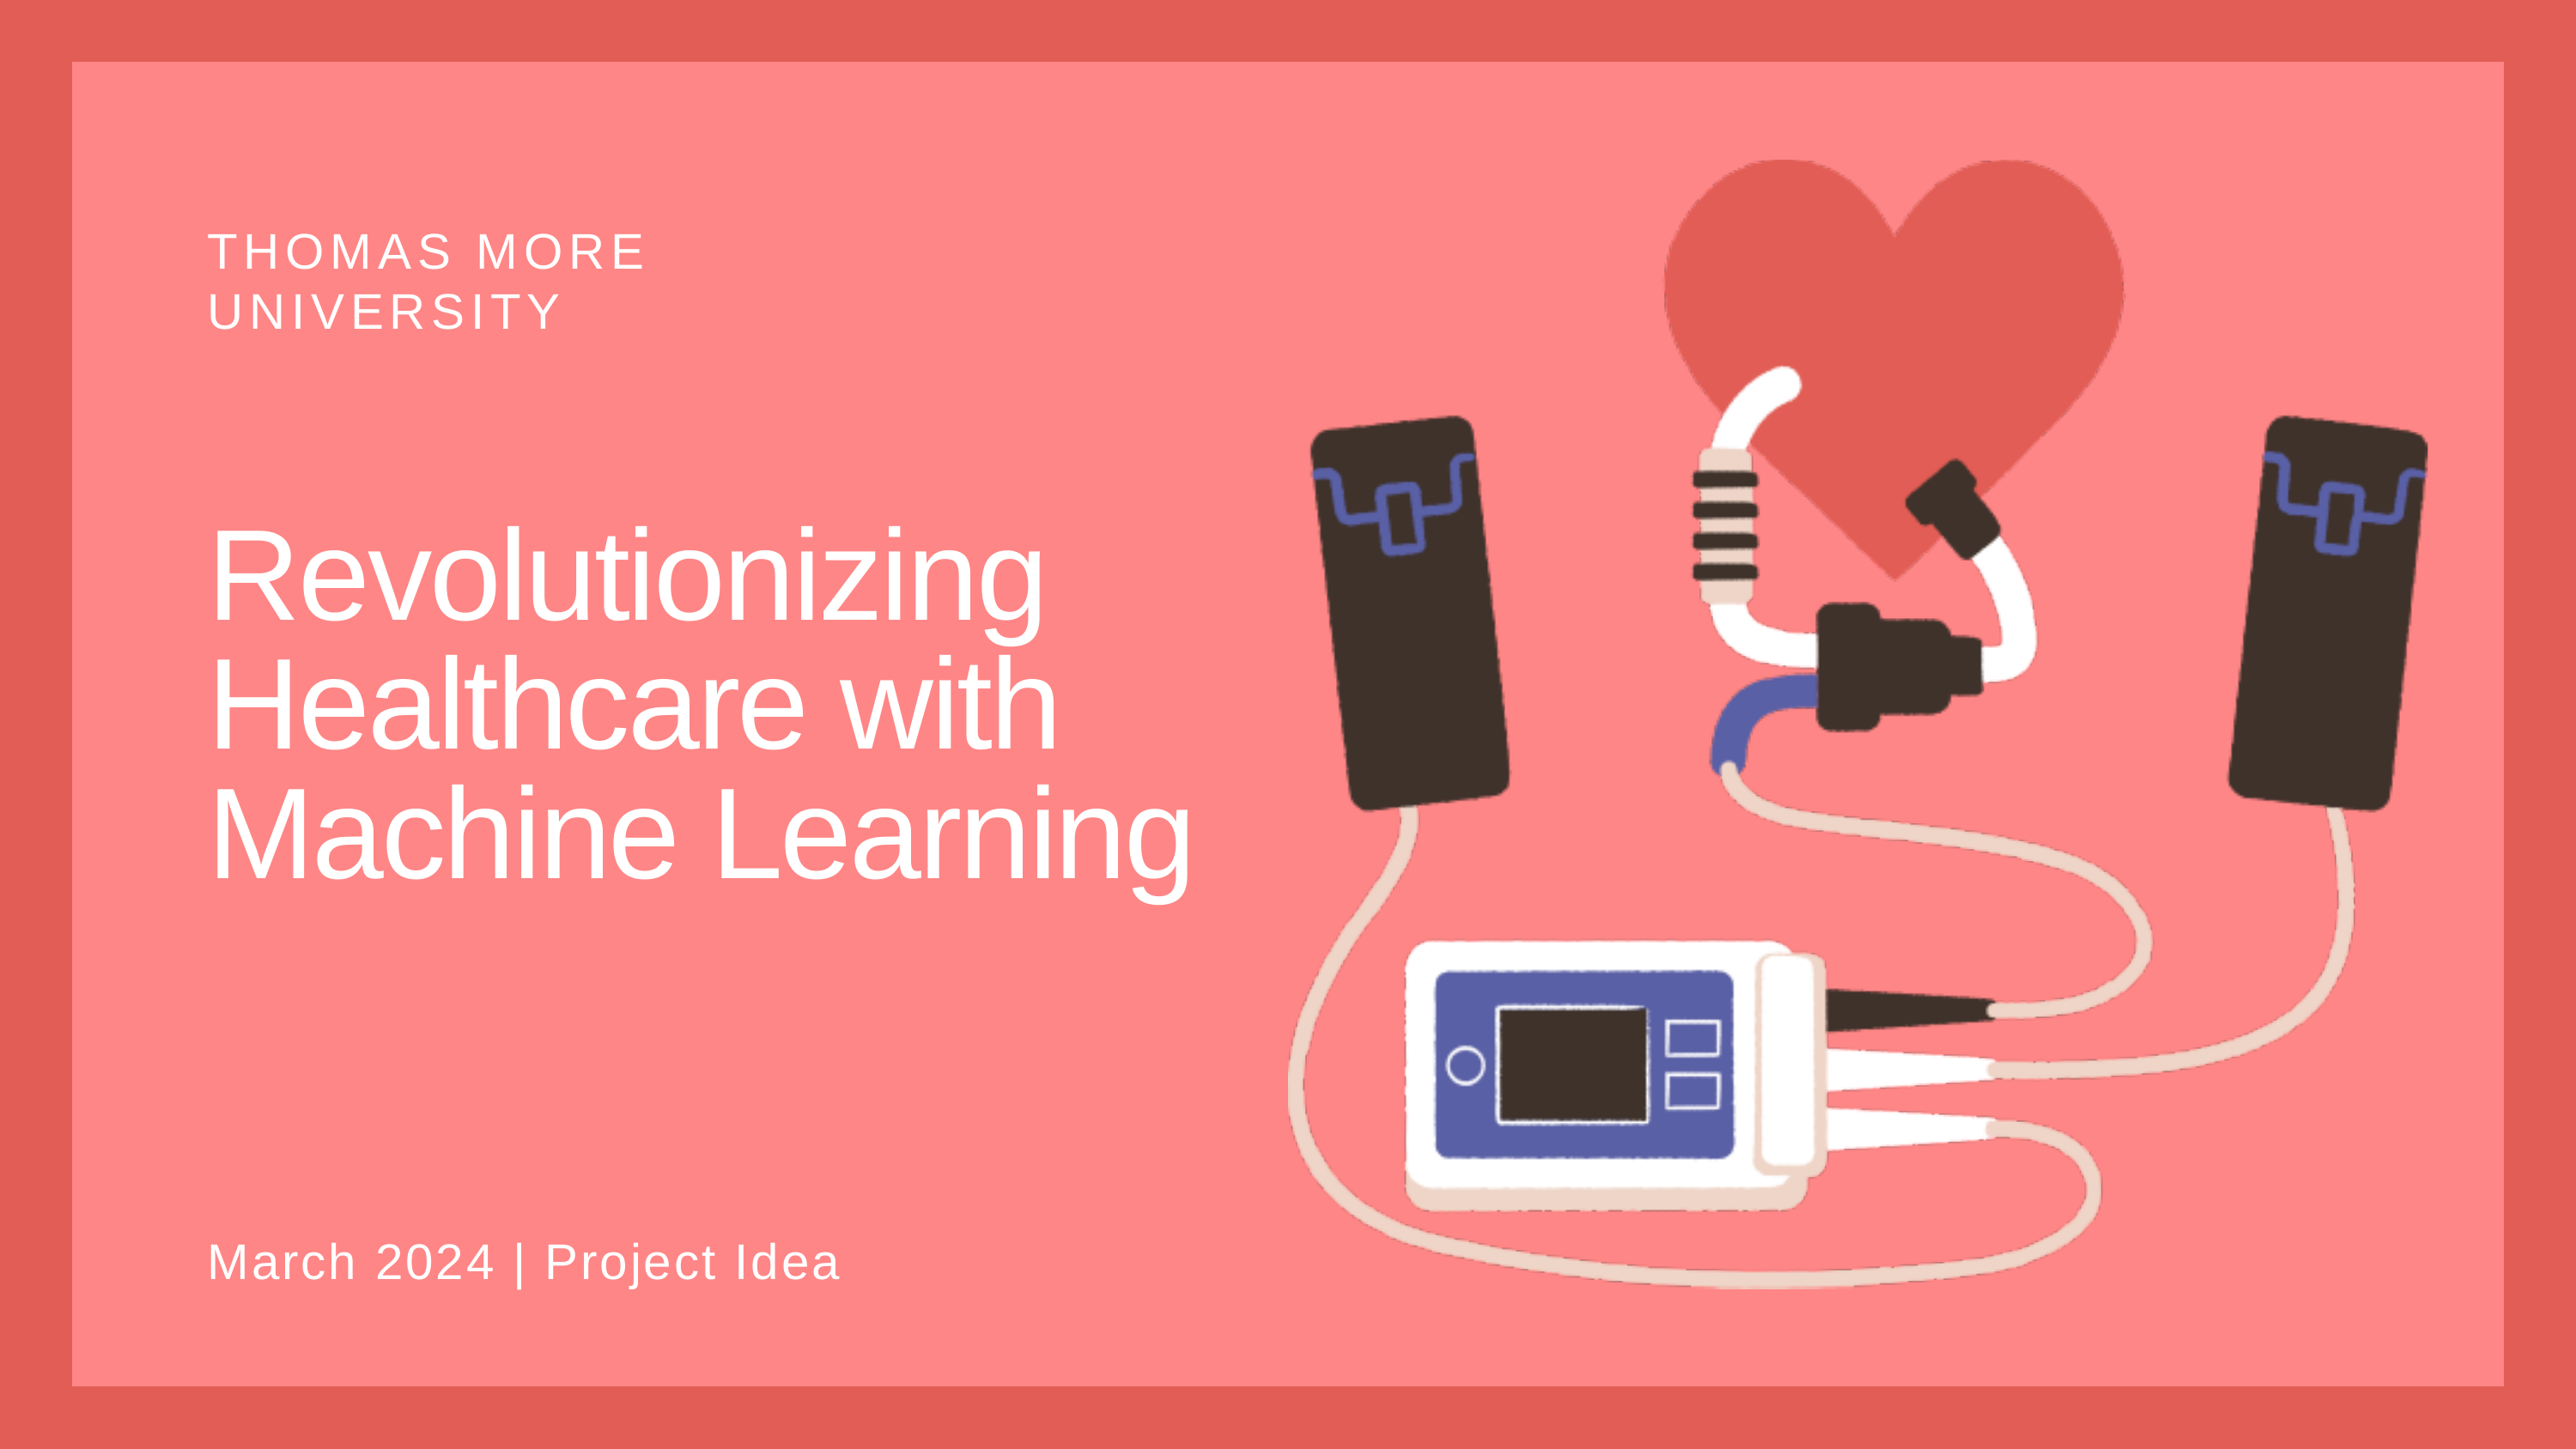

THOMAS MORE UNIVERSITY
Revolutionizing Healthcare with Machine Learning
March 2024 | Project Idea